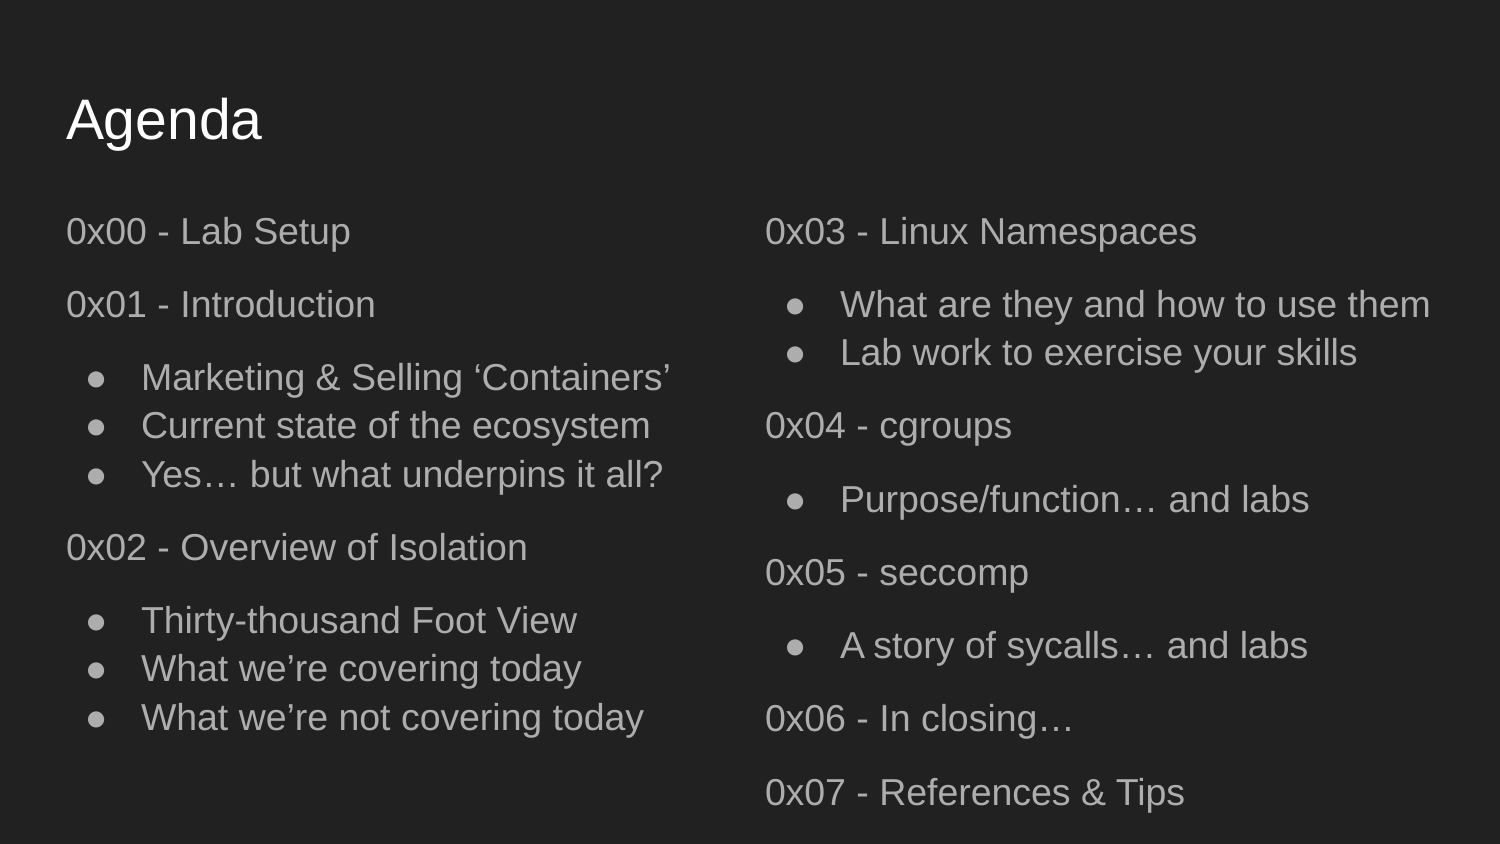

# Agenda
0x00 - Lab Setup
0x01 - Introduction
Marketing & Selling ‘Containers’
Current state of the ecosystem
Yes… but what underpins it all?
0x02 - Overview of Isolation
Thirty-thousand Foot View
What we’re covering today
What we’re not covering today
0x03 - Linux Namespaces
What are they and how to use them
Lab work to exercise your skills
0x04 - cgroups
Purpose/function… and labs
0x05 - seccomp
A story of sycalls… and labs
0x06 - In closing…
0x07 - References & Tips